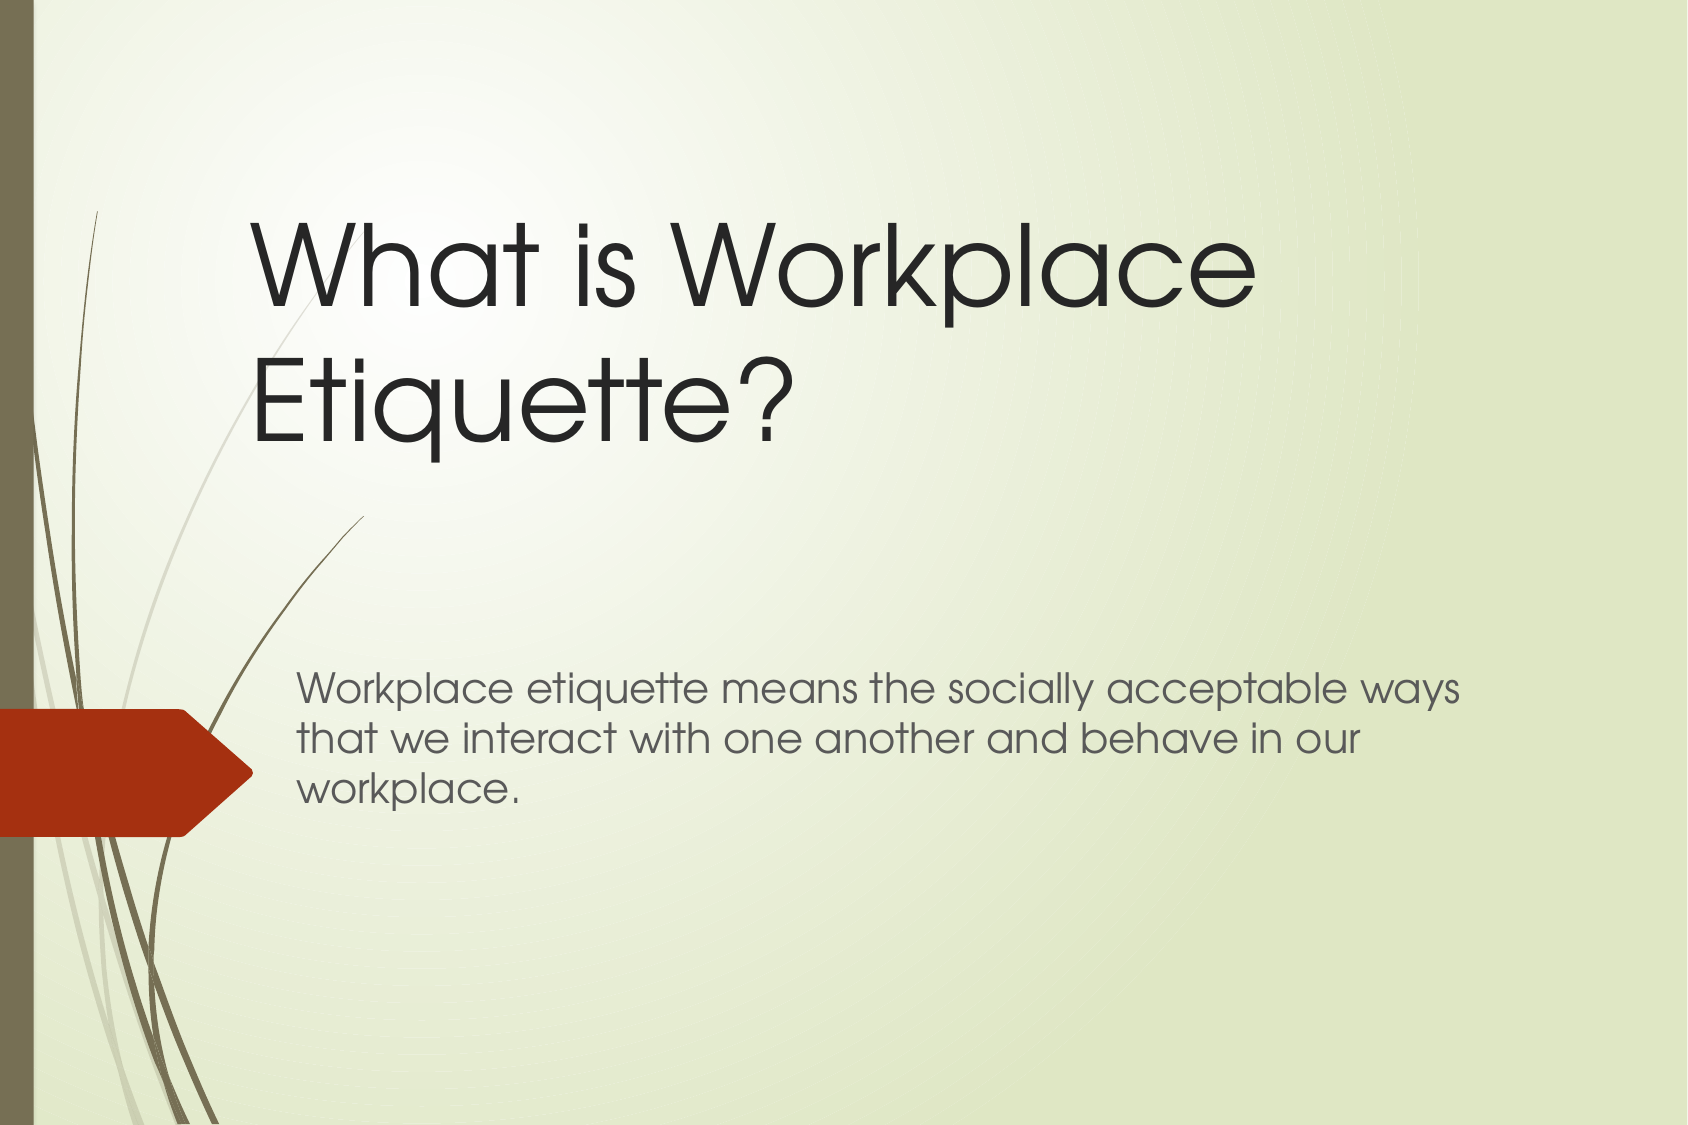

# What is Workplace Etiquette?
Workplace etiquette means the socially acceptable ways that we interact with one another and behave in our workplace.